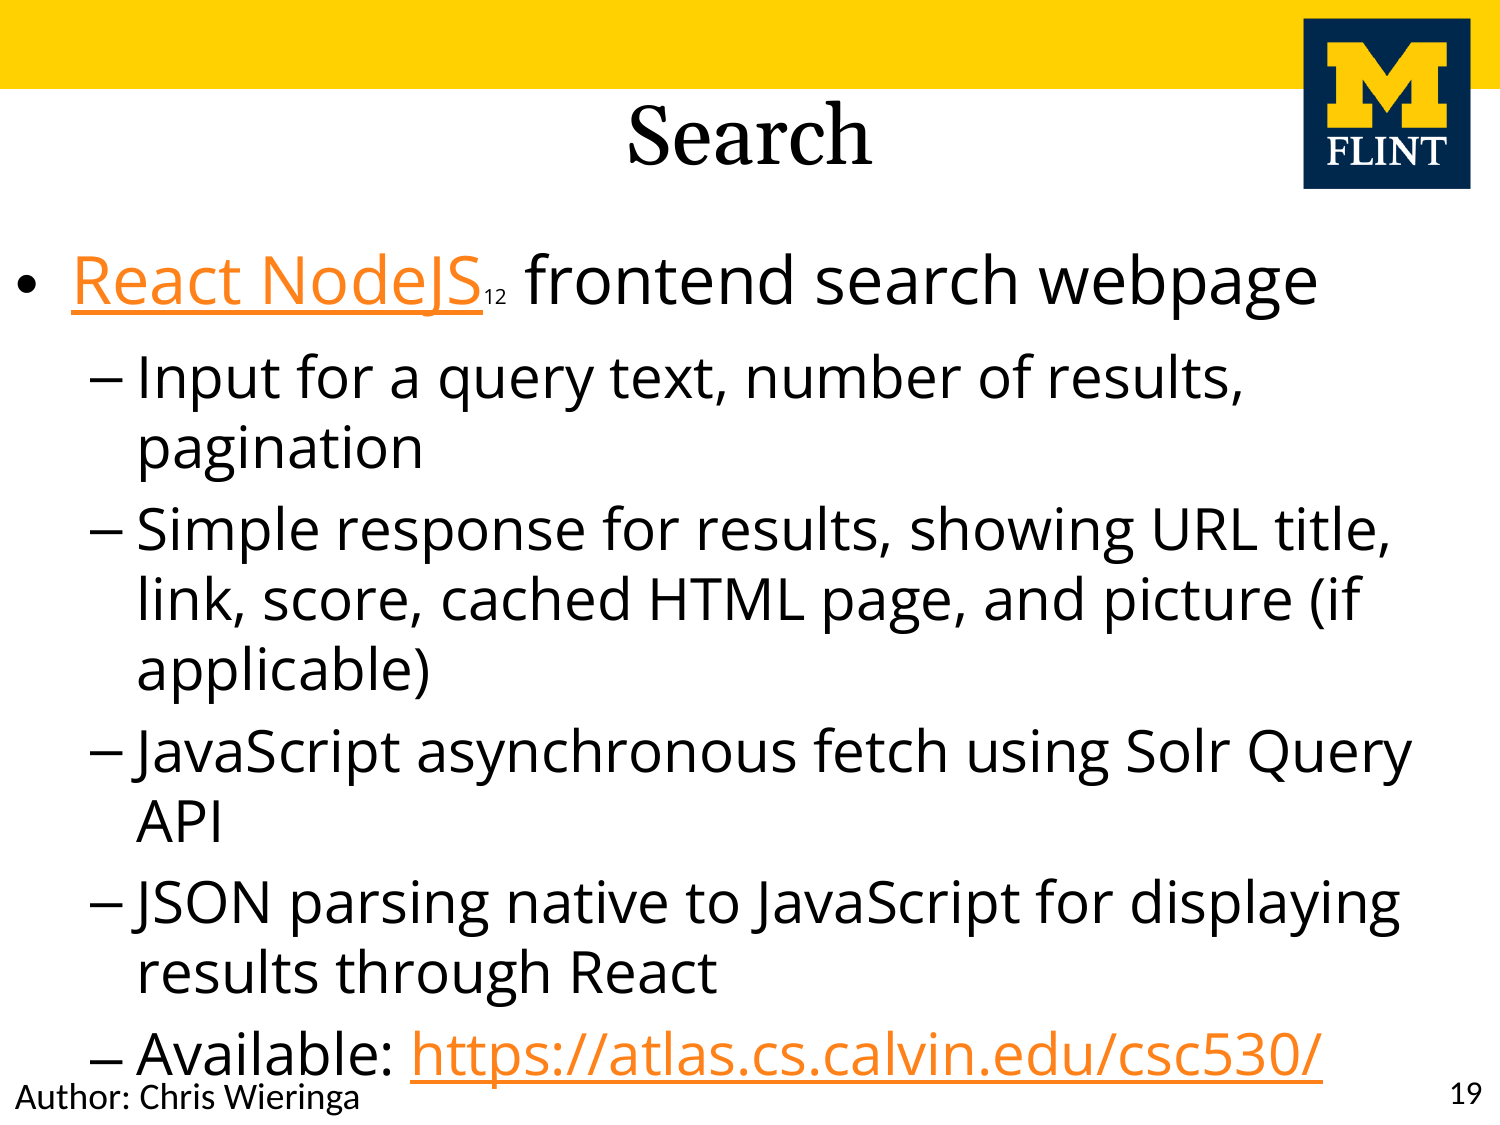

# Search
React NodeJS12 frontend search webpage
Input for a query text, number of results, pagination
Simple response for results, showing URL title, link, score, cached HTML page, and picture (if applicable)
JavaScript asynchronous fetch using Solr Query API
JSON parsing native to JavaScript for displaying results through React
Available: https://atlas.cs.calvin.edu/csc530/
19
Author: Chris Wieringa